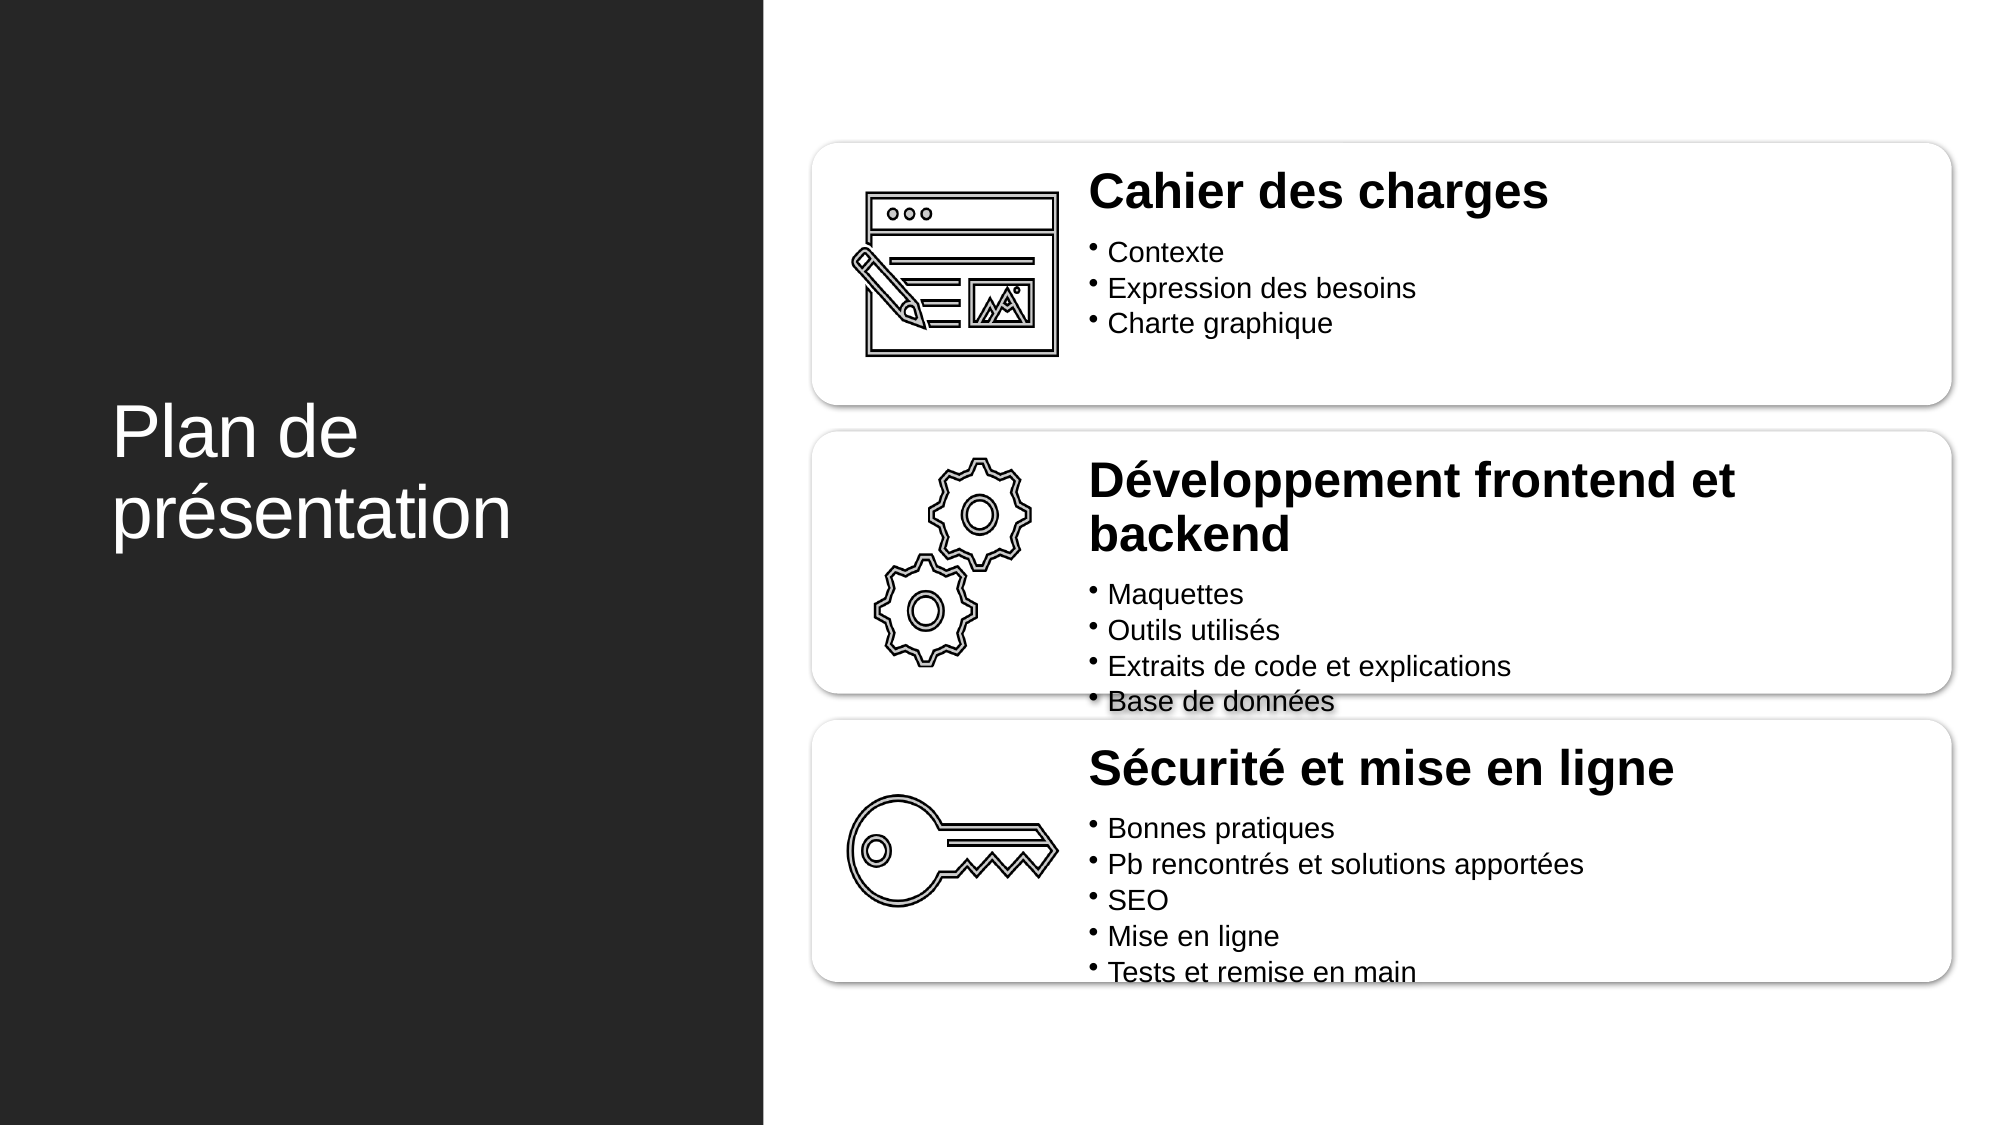

Cahier des charges
Contexte
Expression des besoins
Charte graphique
Développement frontend et backend
Maquettes
Outils utilisés
Extraits de code et explications
Base de données
Sécurité et mise en ligne
Bonnes pratiques
Pb rencontrés et solutions apportées
SEO
Mise en ligne
Tests et remise en main
# Plan de présentation